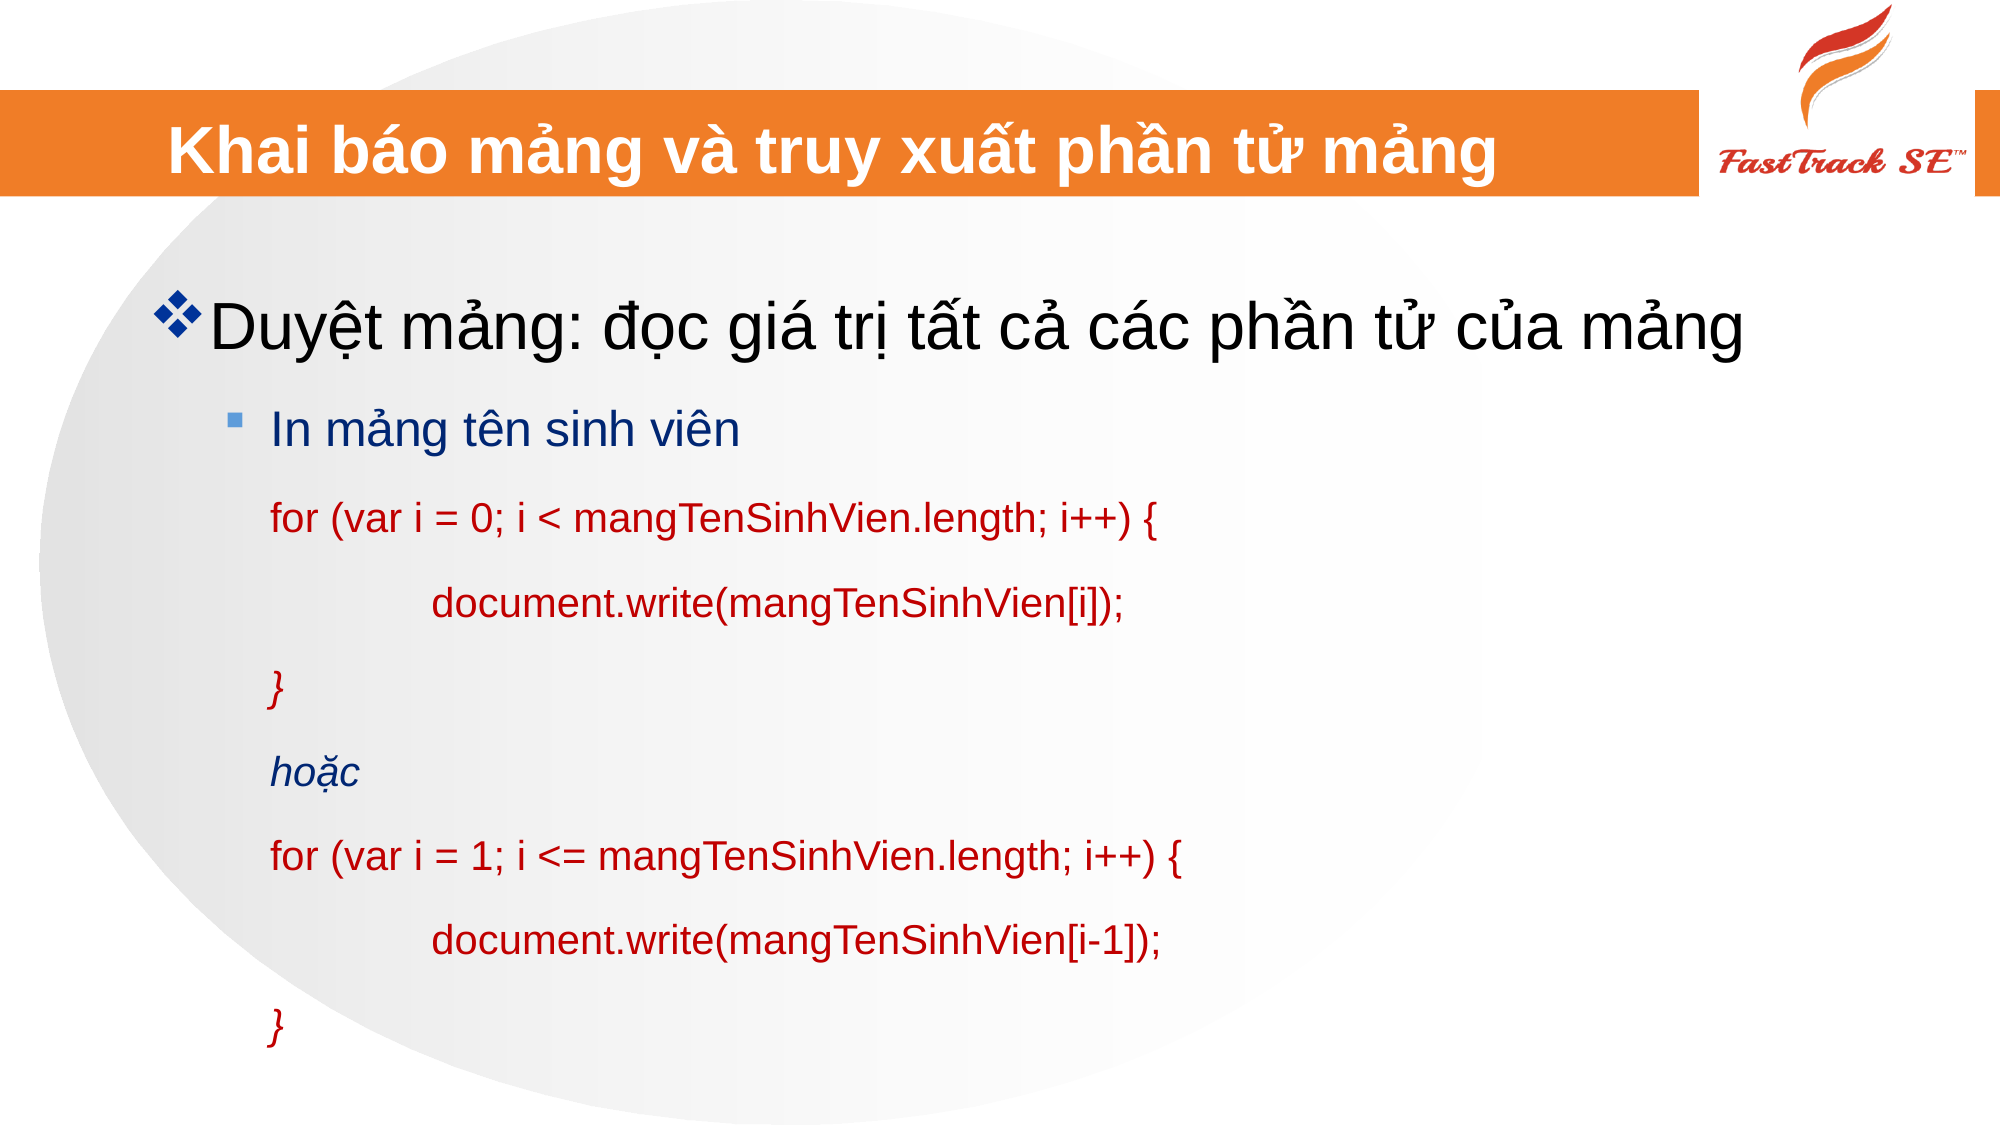

# Khai báo mảng và truy xuất phần tử mảng
Duyệt mảng: đọc giá trị tất cả các phần tử của mảng
In mảng tên sinh viên
for (var i = 0; i < mangTenSinhVien.length; i++) {
	 document.write(mangTenSinhVien[i]);
}
hoặc
for (var i = 1; i <= mangTenSinhVien.length; i++) {
	 document.write(mangTenSinhVien[i-1]);
}